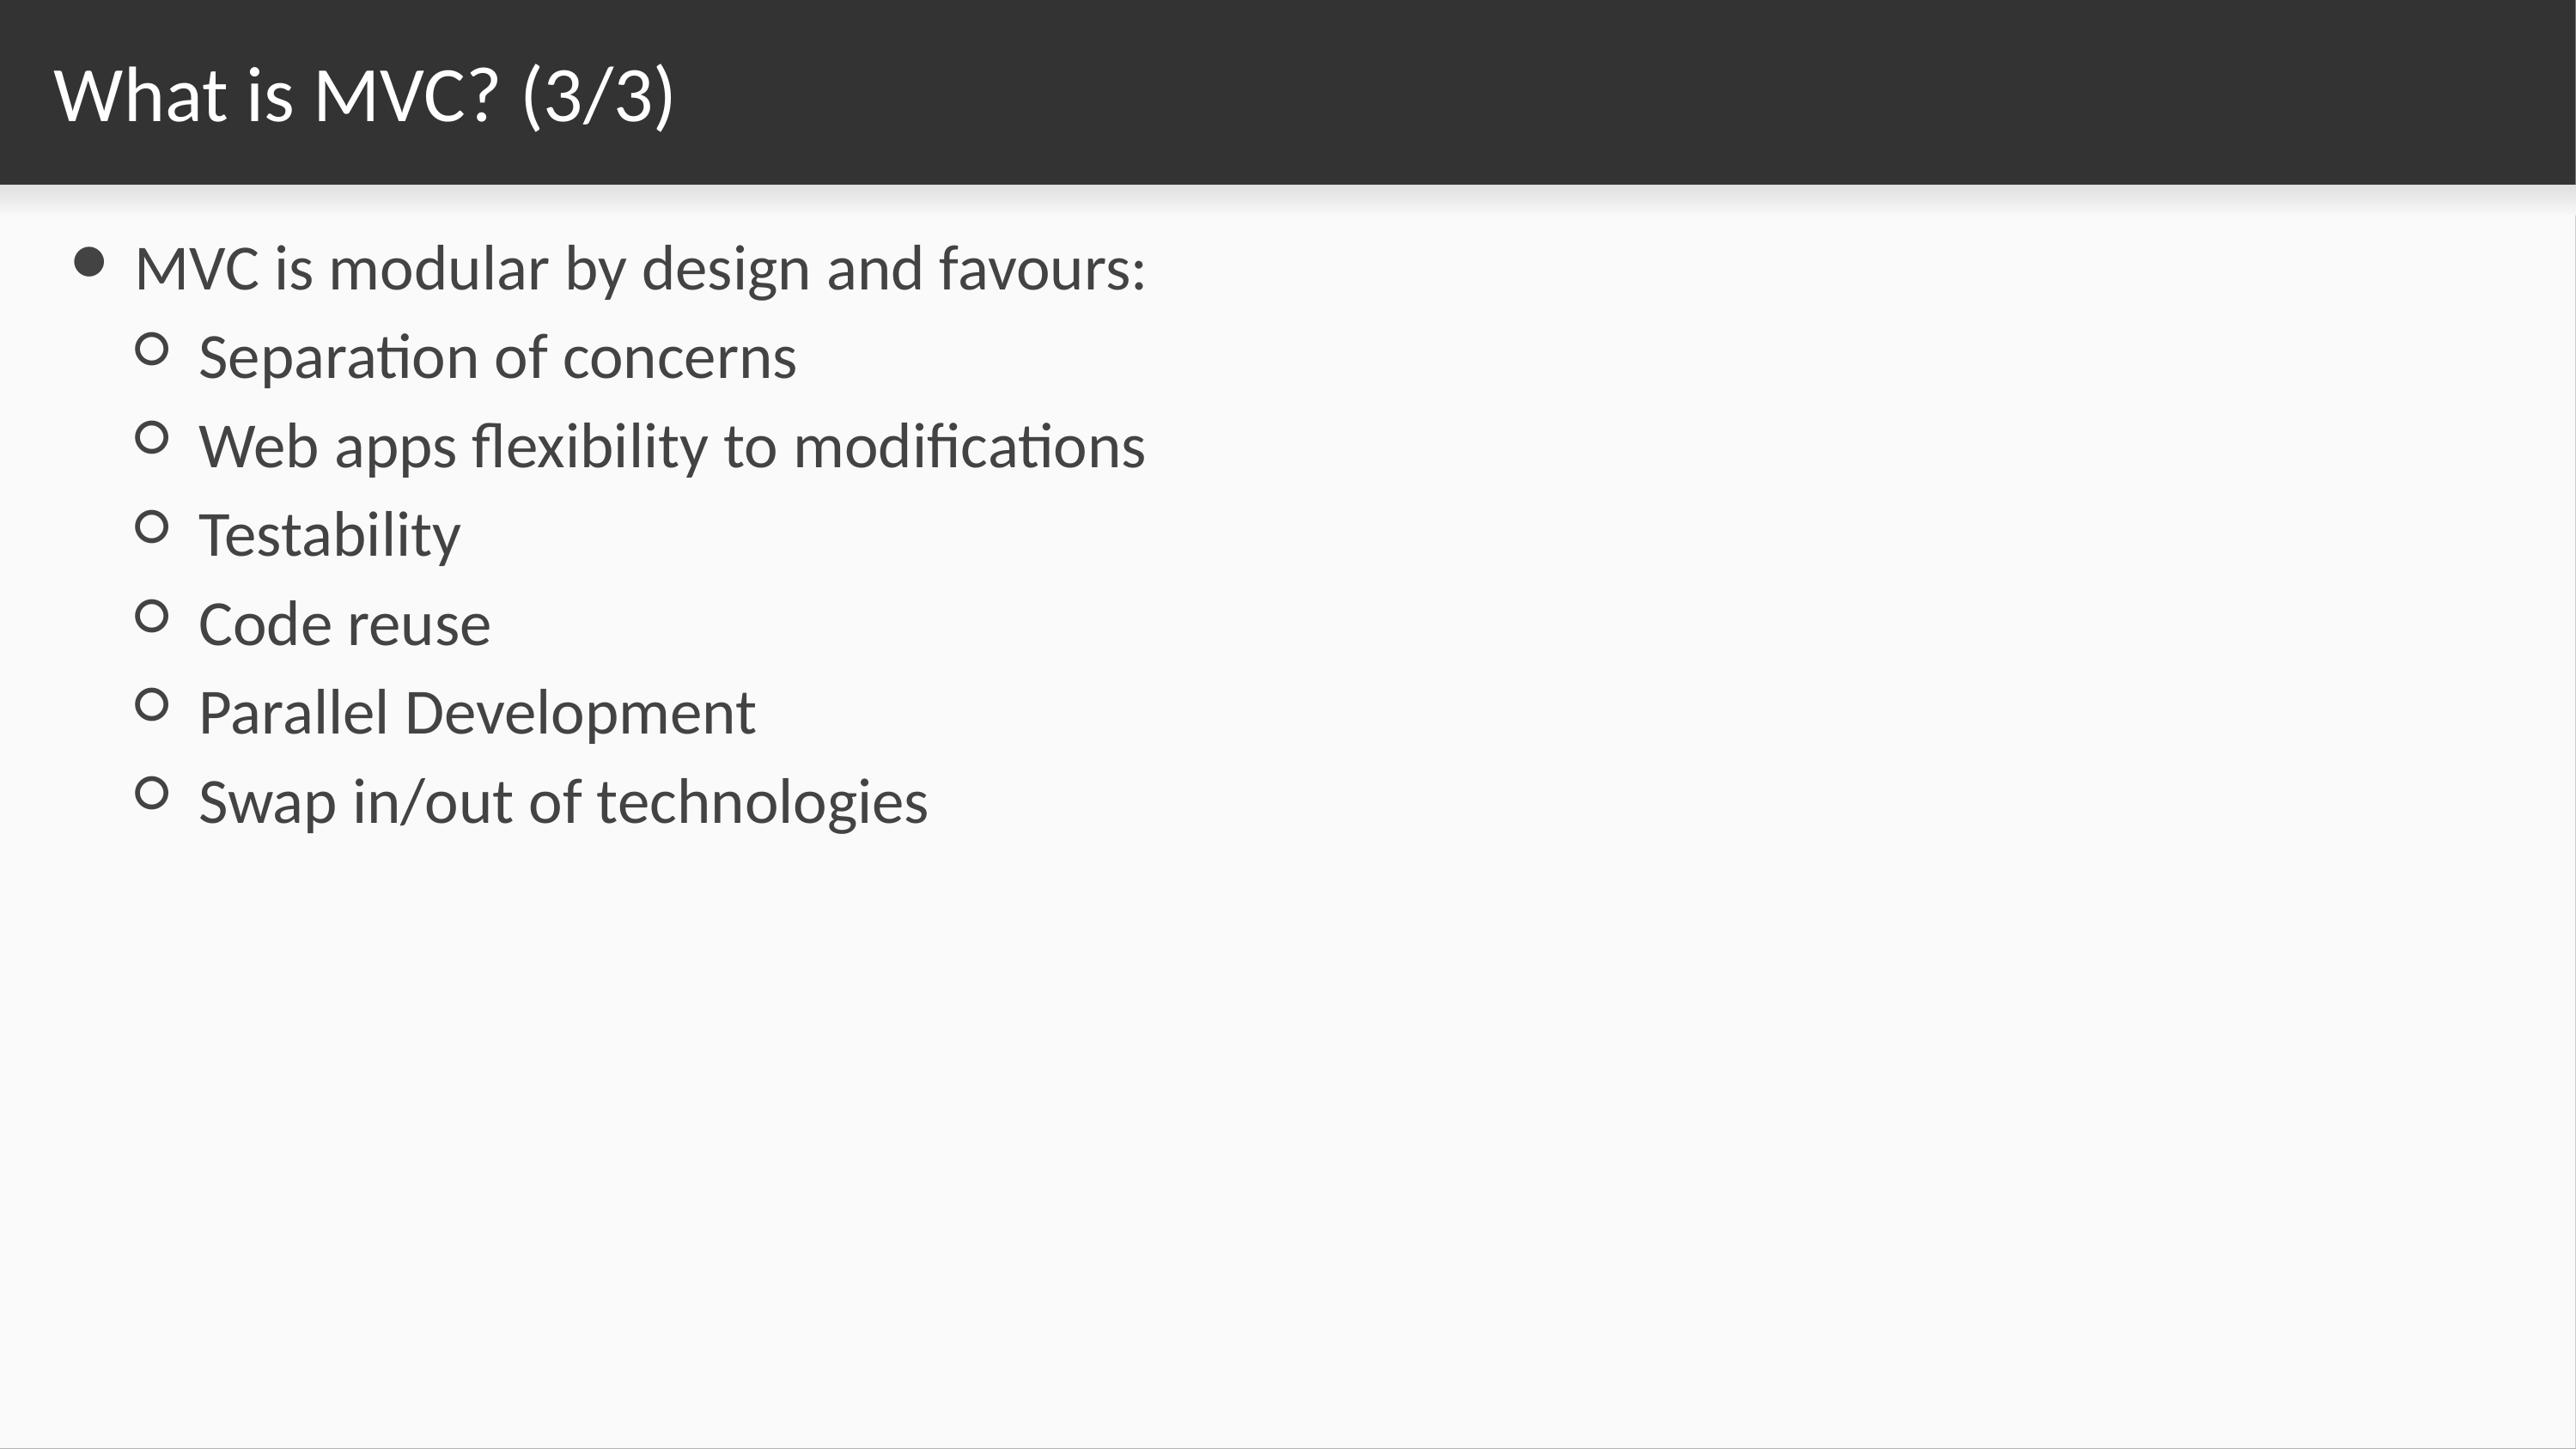

# What is MVC? (3/3)
MVC is modular by design and favours:
Separation of concerns
Web apps flexibility to modifications
Testability
Code reuse
Parallel Development
Swap in/out of technologies